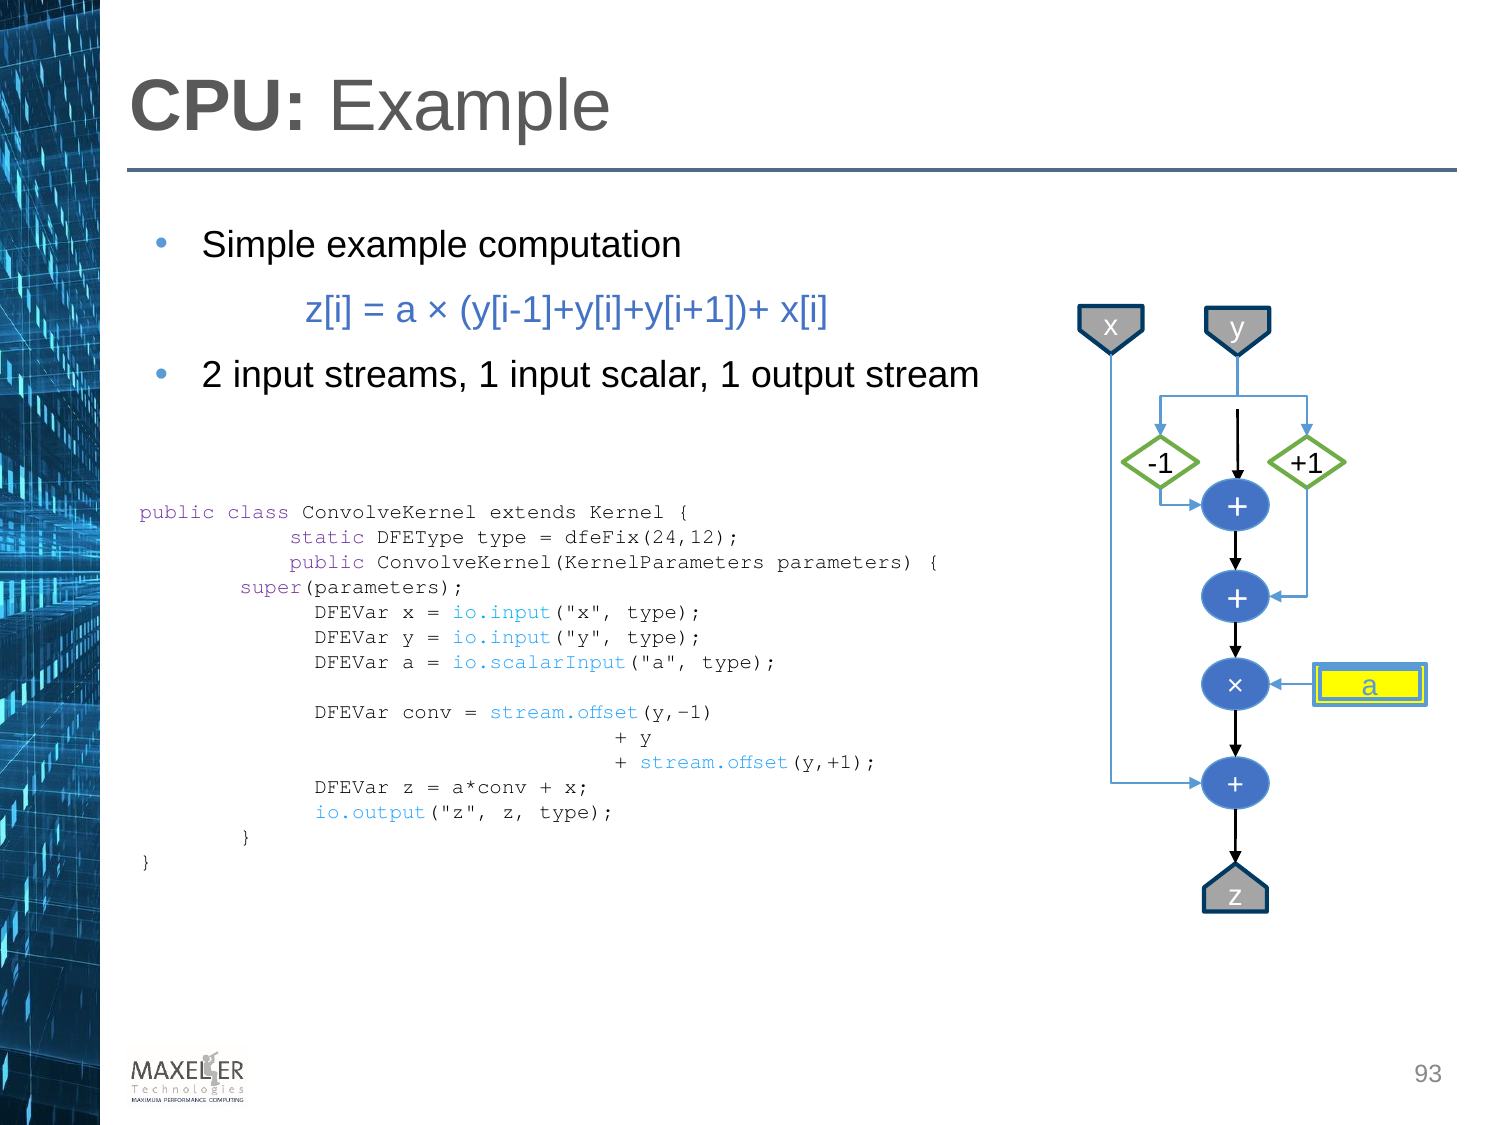

CPU: Example

Simple example computation
	z[i] = a × (y[i-1]+y[i]+y[i+1])+ x[i]
2 input streams, 1 input scalar, 1 output stream

x
y
-1
+1
public class ConvolveKernel extends Kernel {
	static DFEType type = dfeFix(24,12);
	public ConvolveKernel(KernelParameters parameters) {
  super(parameters);
	  DFEVar x = io.input("x", type);
	  DFEVar y = io.input("y", type);
	  DFEVar a = io.scalarInput("a", type);

	  DFEVar conv = stream.offset(y,-1)
			  + y
			  + stream.offset(y,+1);
  	  DFEVar z = a*conv + x;
	  io.output("z", z, type);
        }
}

+
+
×

a
+

z
93